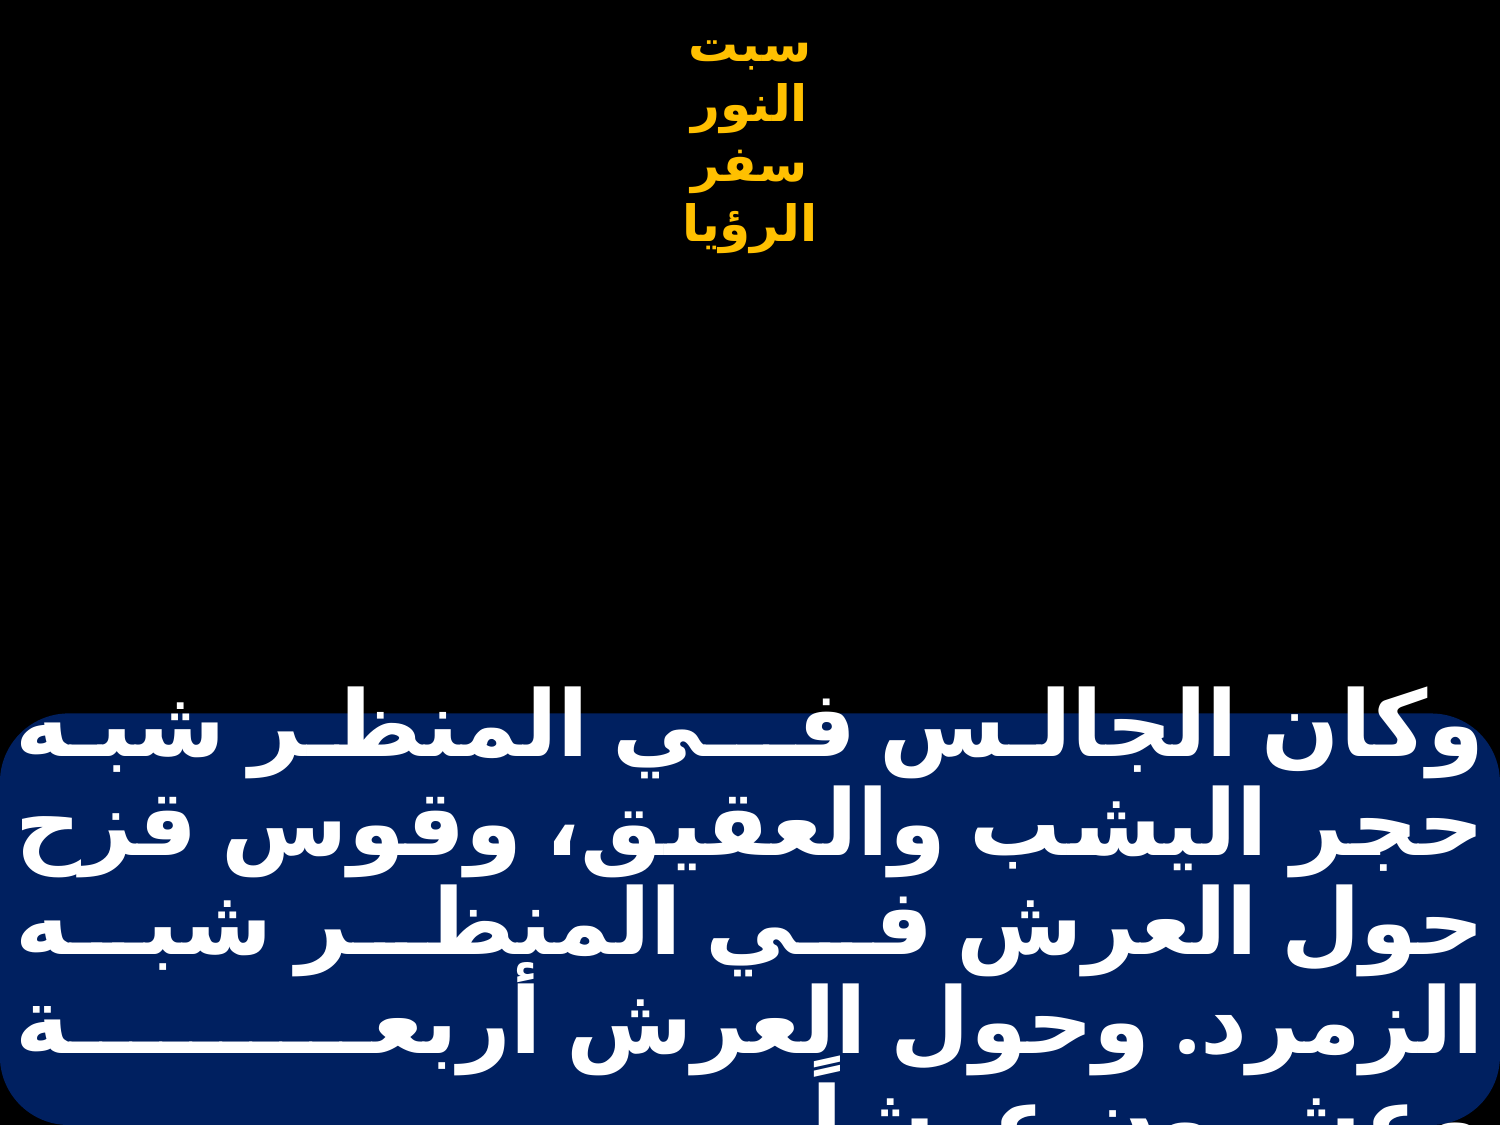

# وكان الجالس فــي المنظر شبه حجر اليشب والعقيق، وقوس قزح حول العرش في المنظر شبه الزمرد. وحول العرش أربعة وعشرون عرشاً.